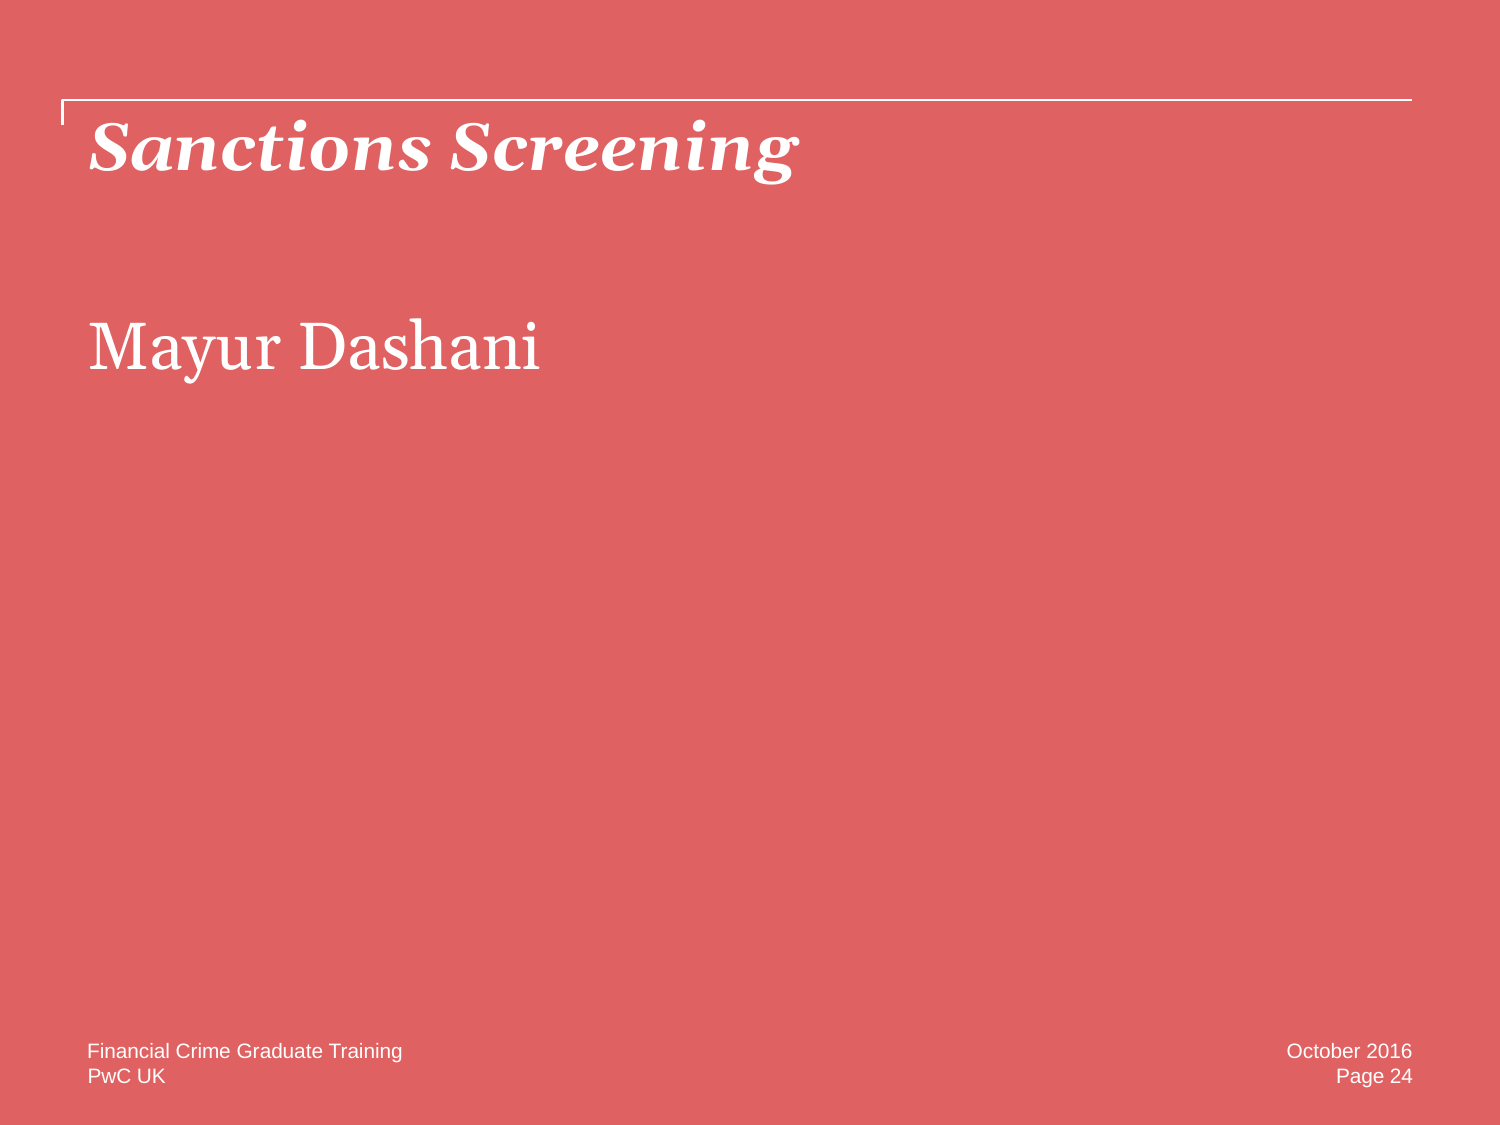

# Sanctions Screening
Mayur Dashani

Financial Crime Graduate Training
October 2016
Page 24